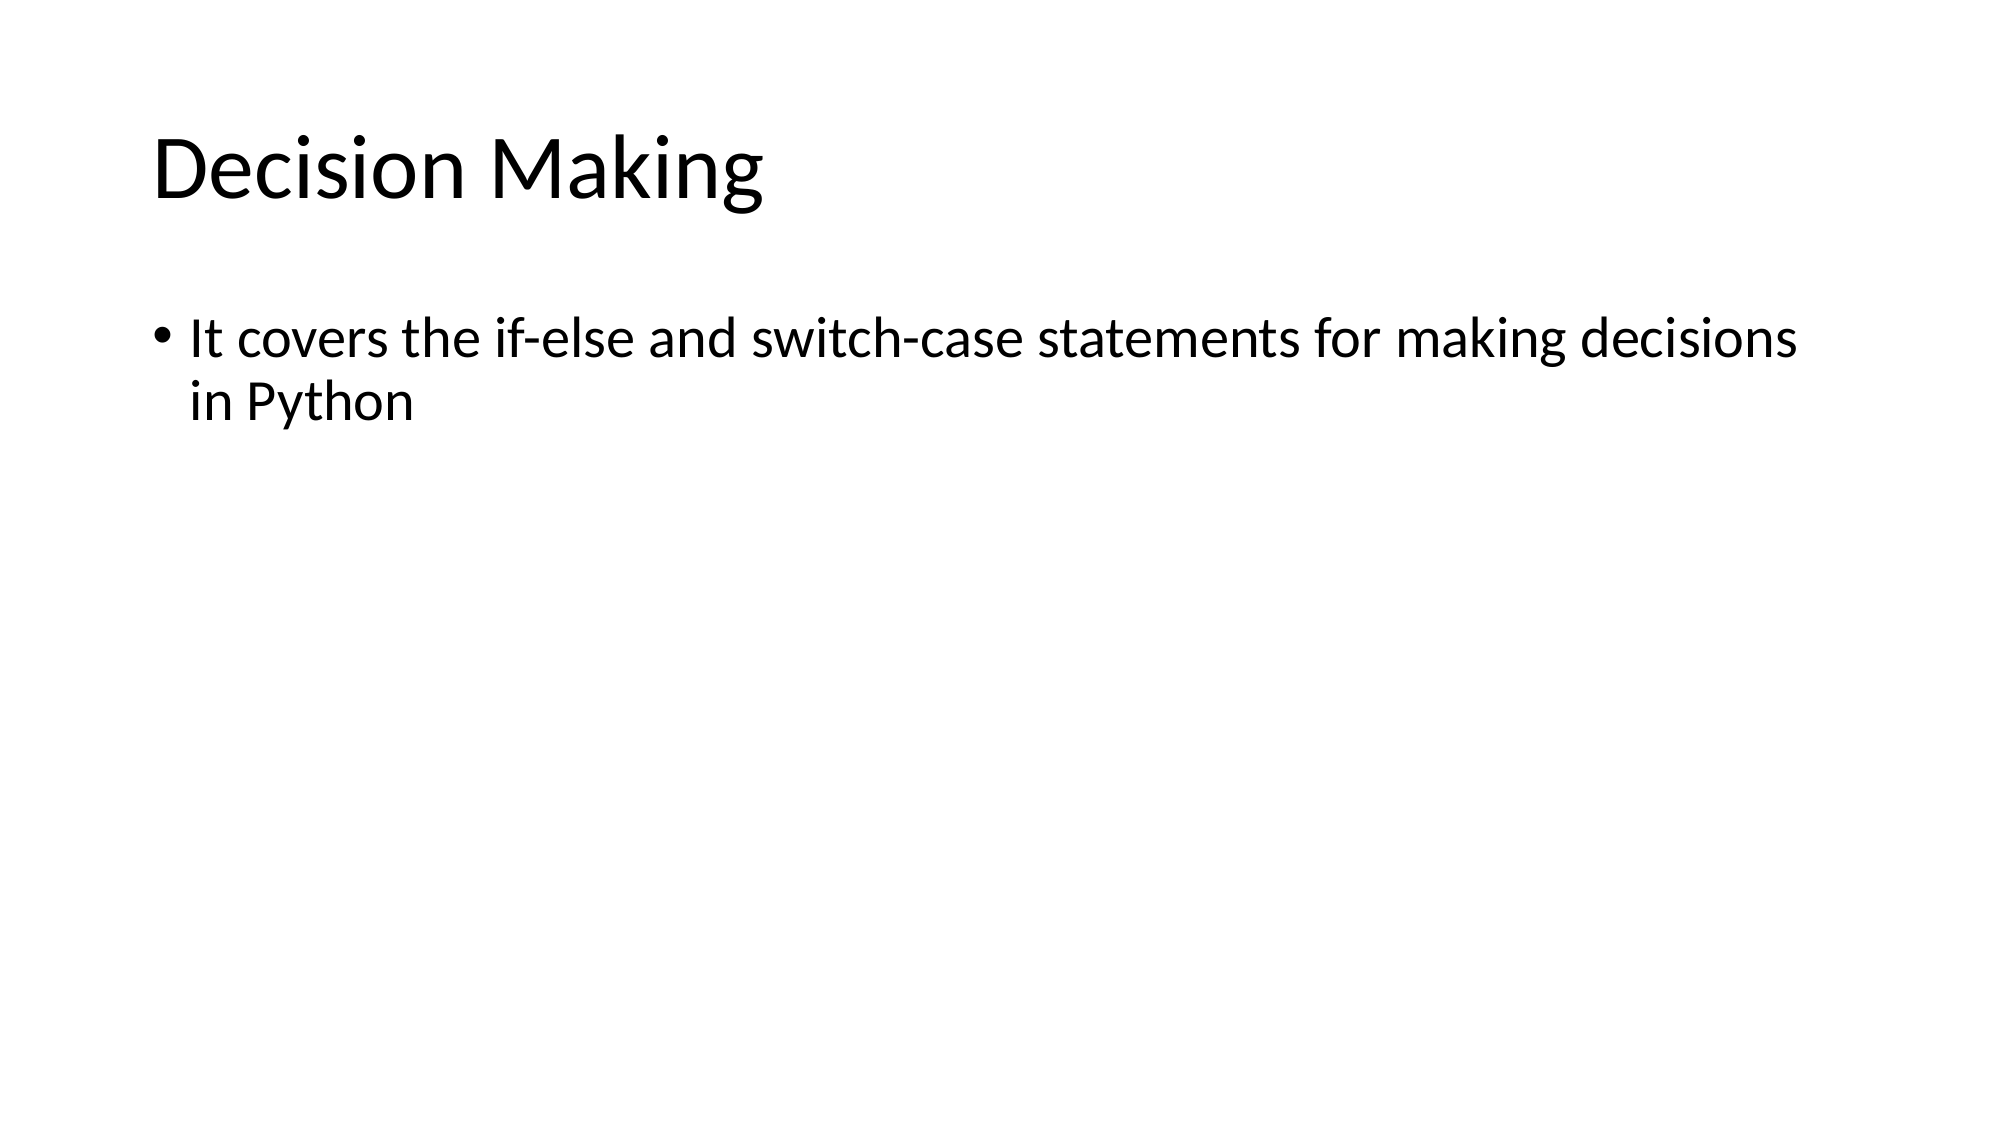

# Decision Making
It covers the if-else and switch-case statements for making decisions in Python